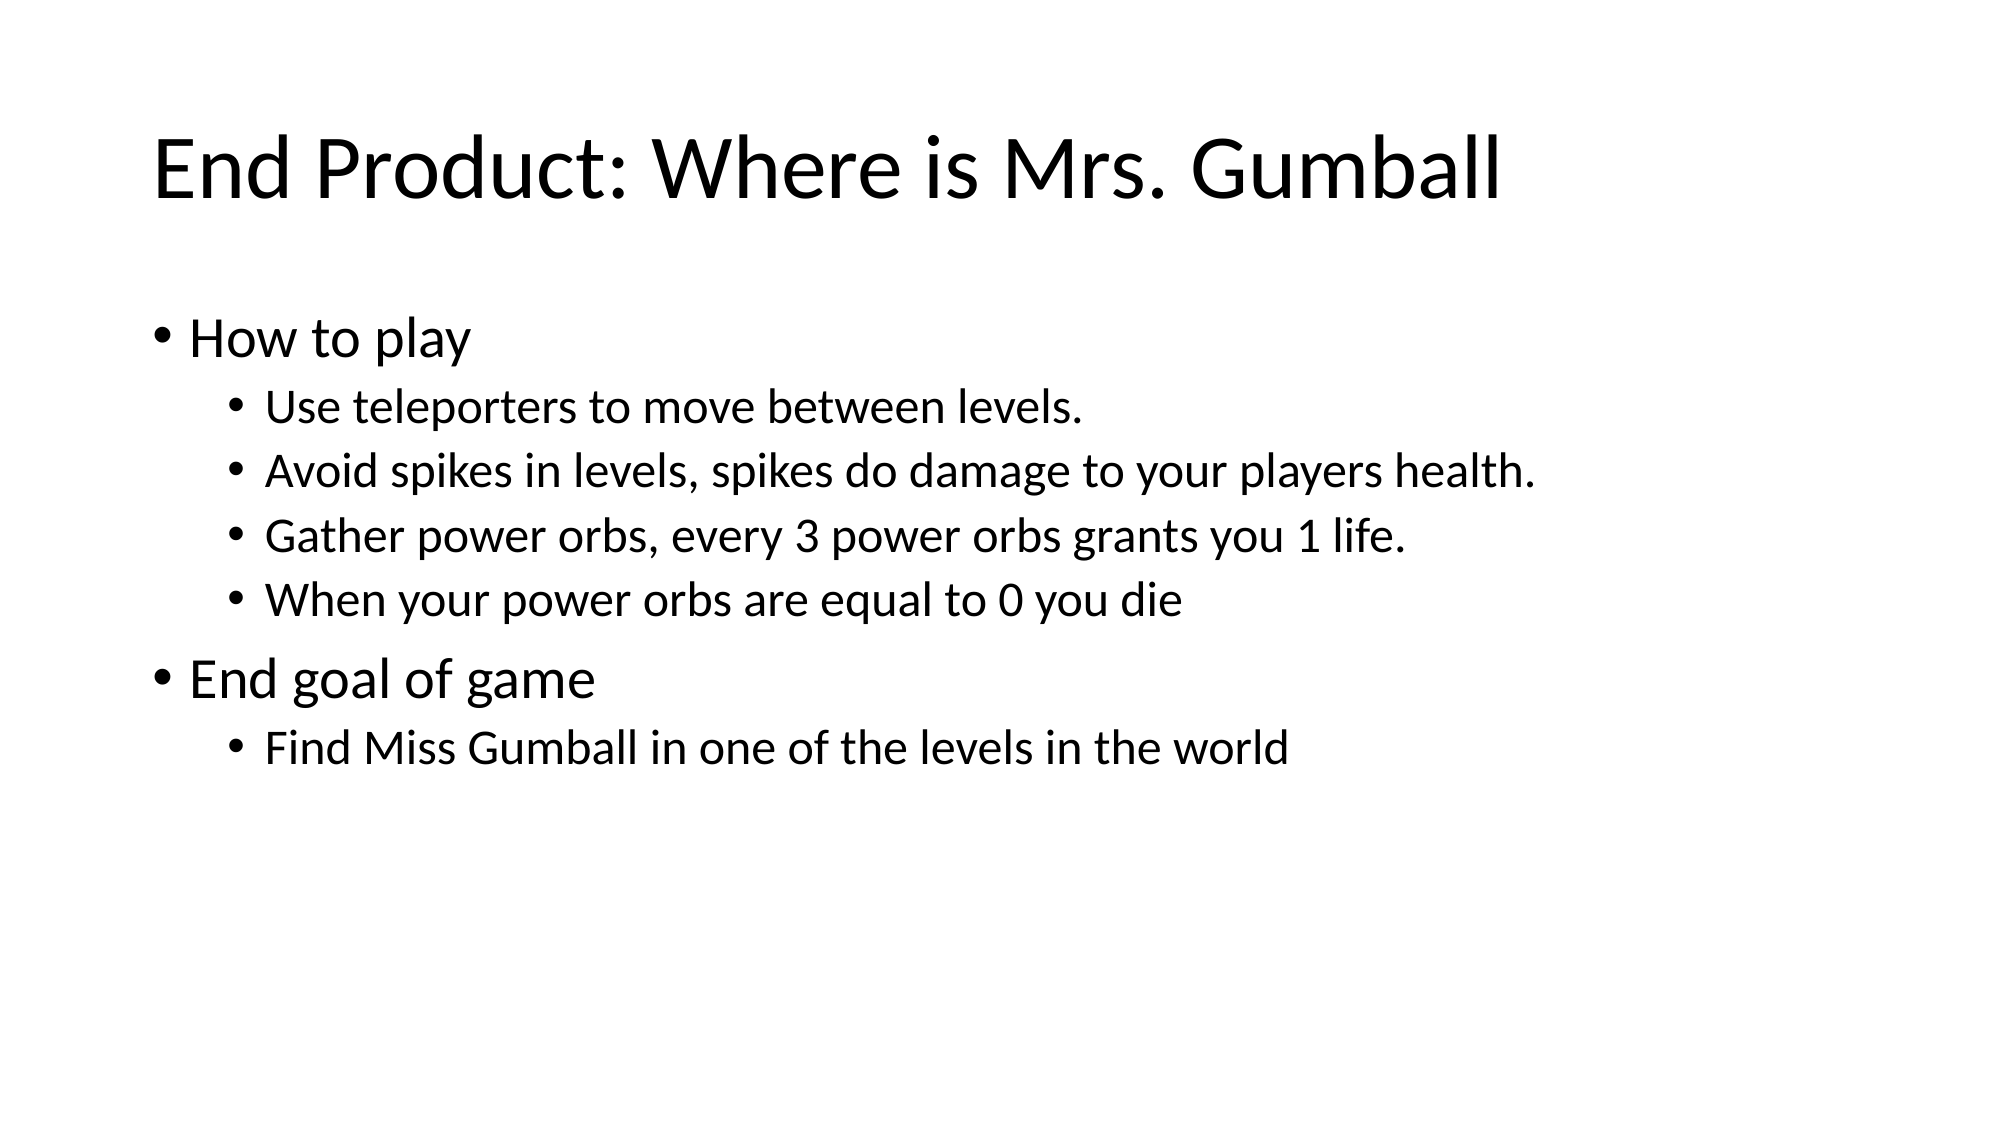

# End Product: Where is Mrs. Gumball
How to play
Use teleporters to move between levels.
Avoid spikes in levels, spikes do damage to your players health.
Gather power orbs, every 3 power orbs grants you 1 life.
When your power orbs are equal to 0 you die
End goal of game
Find Miss Gumball in one of the levels in the world